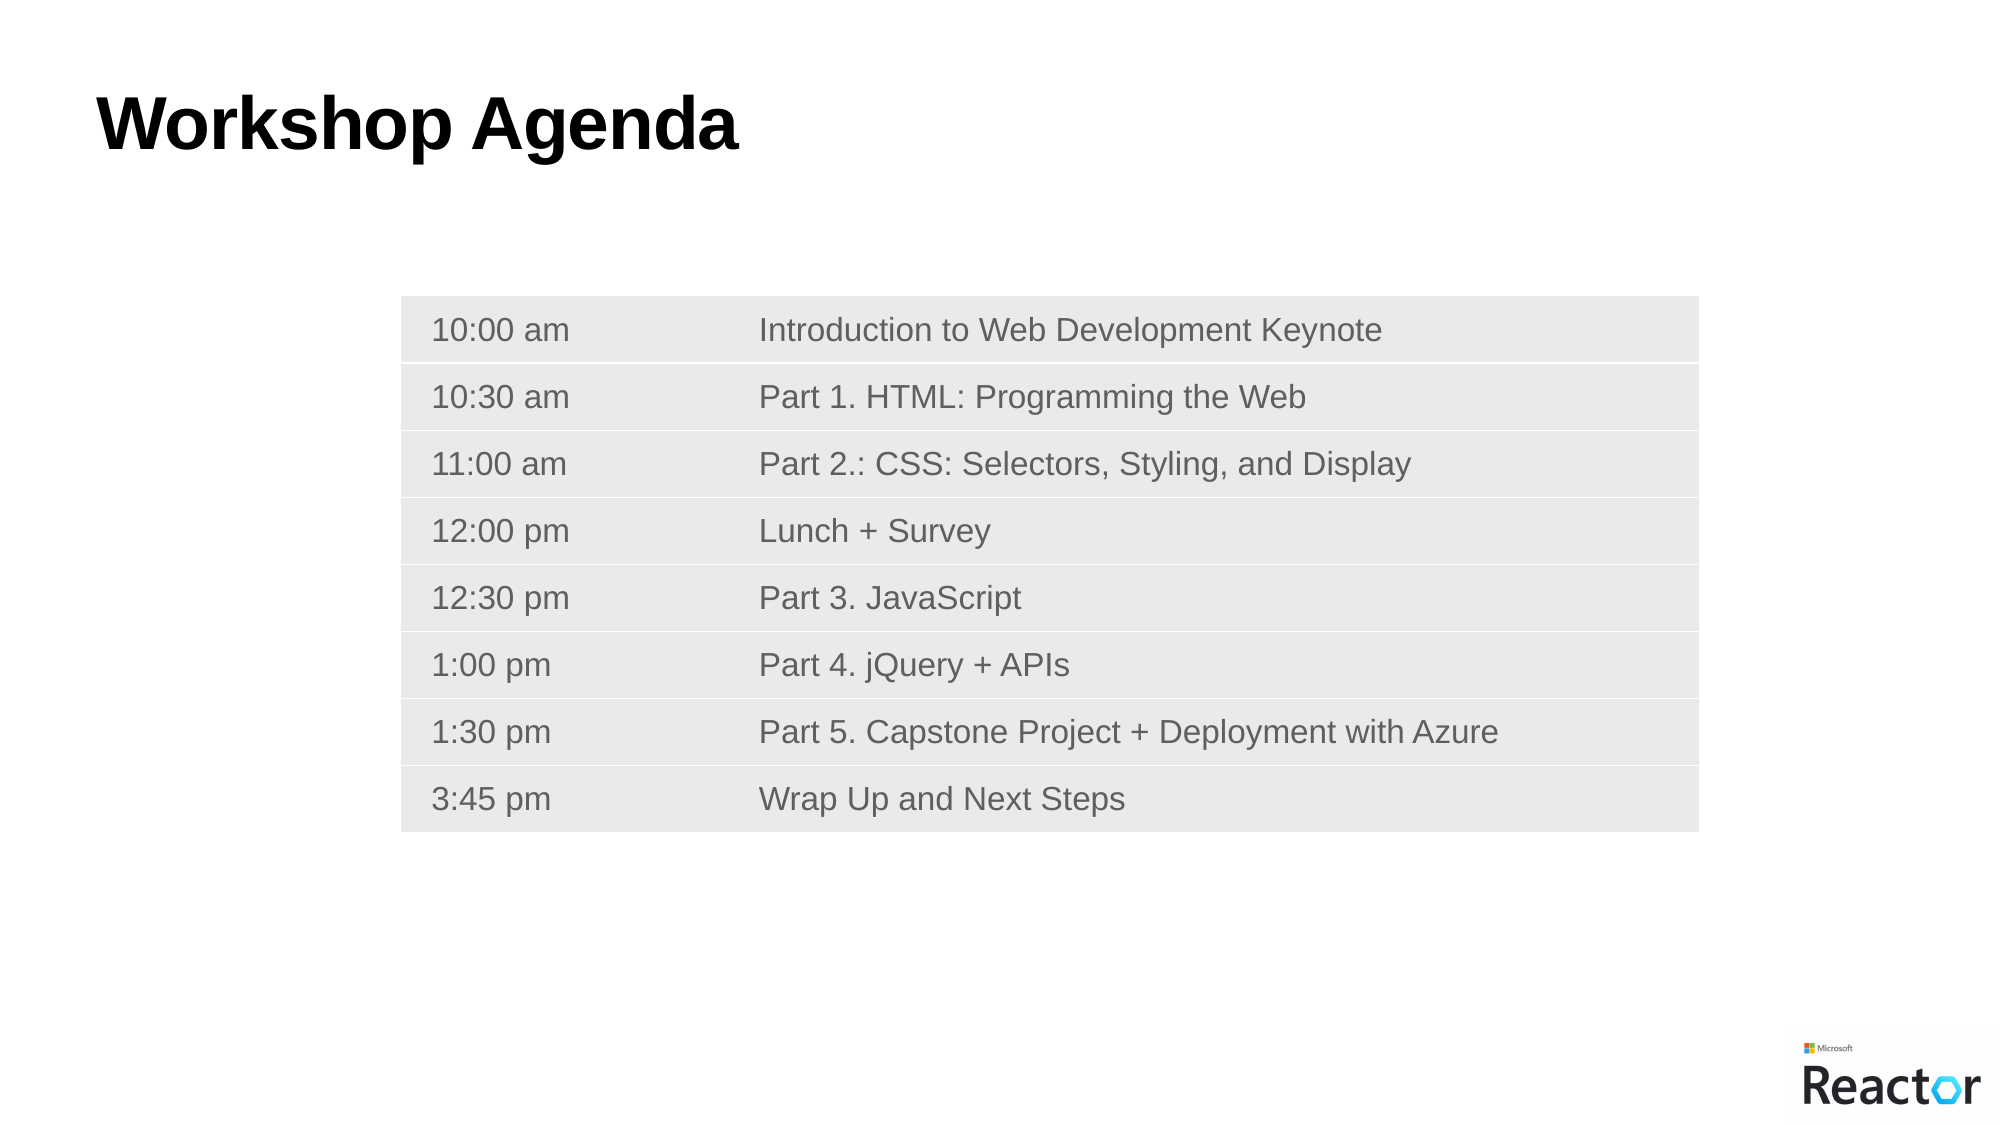

# Workshop Agenda
| 10:00 am | Introduction to Web Development Keynote |
| --- | --- |
| 10:30 am | Part 1. HTML: Programming the Web |
| 11:00 am | Part 2.: CSS: Selectors, Styling, and Display |
| 12:00 pm | Lunch + Survey |
| 12:30 pm | Part 3. JavaScript |
| 1:00 pm | Part 4. jQuery + APIs |
| 1:30 pm | Part 5. Capstone Project + Deployment with Azure |
| 3:45 pm | Wrap Up and Next Steps |